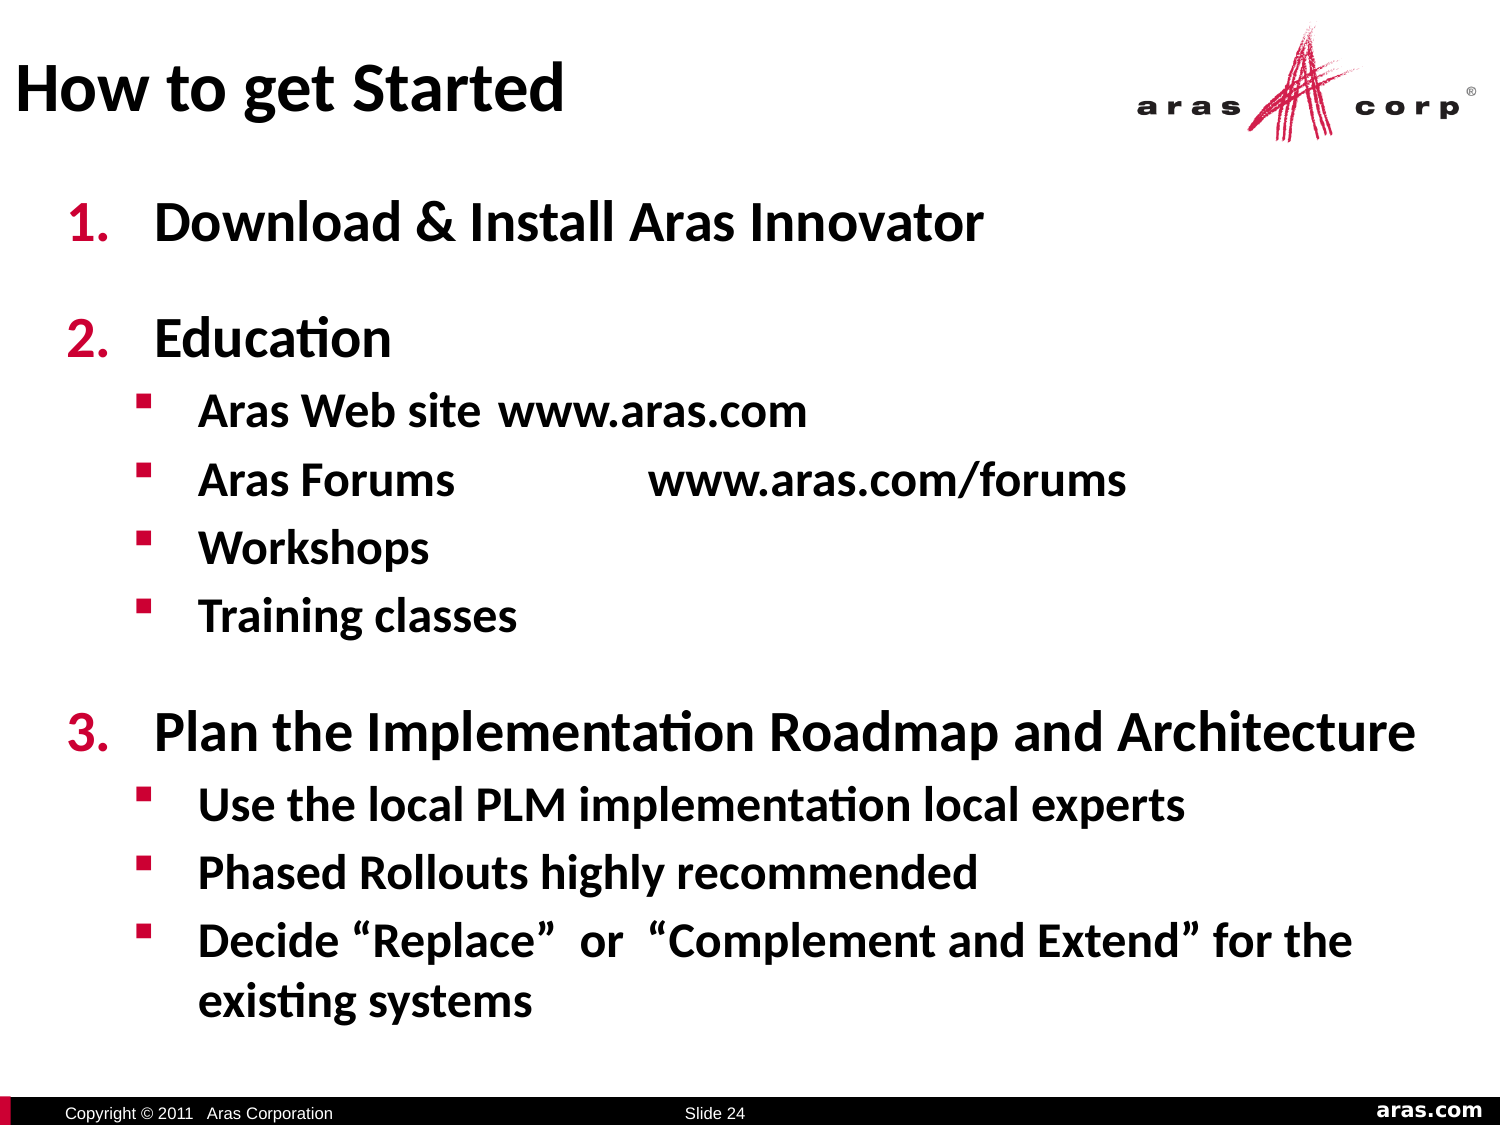

# How to get Started
Download & Install Aras Innovator
Education
Aras Web site 	www.aras.com
Aras Forums    	www.aras.com/forums
Workshops
Training classes
Plan the Implementation Roadmap and Architecture
Use the local PLM implementation local experts
Phased Rollouts highly recommended
Decide “Replace”  or  “Complement and Extend” for the existing systems

Slide 24